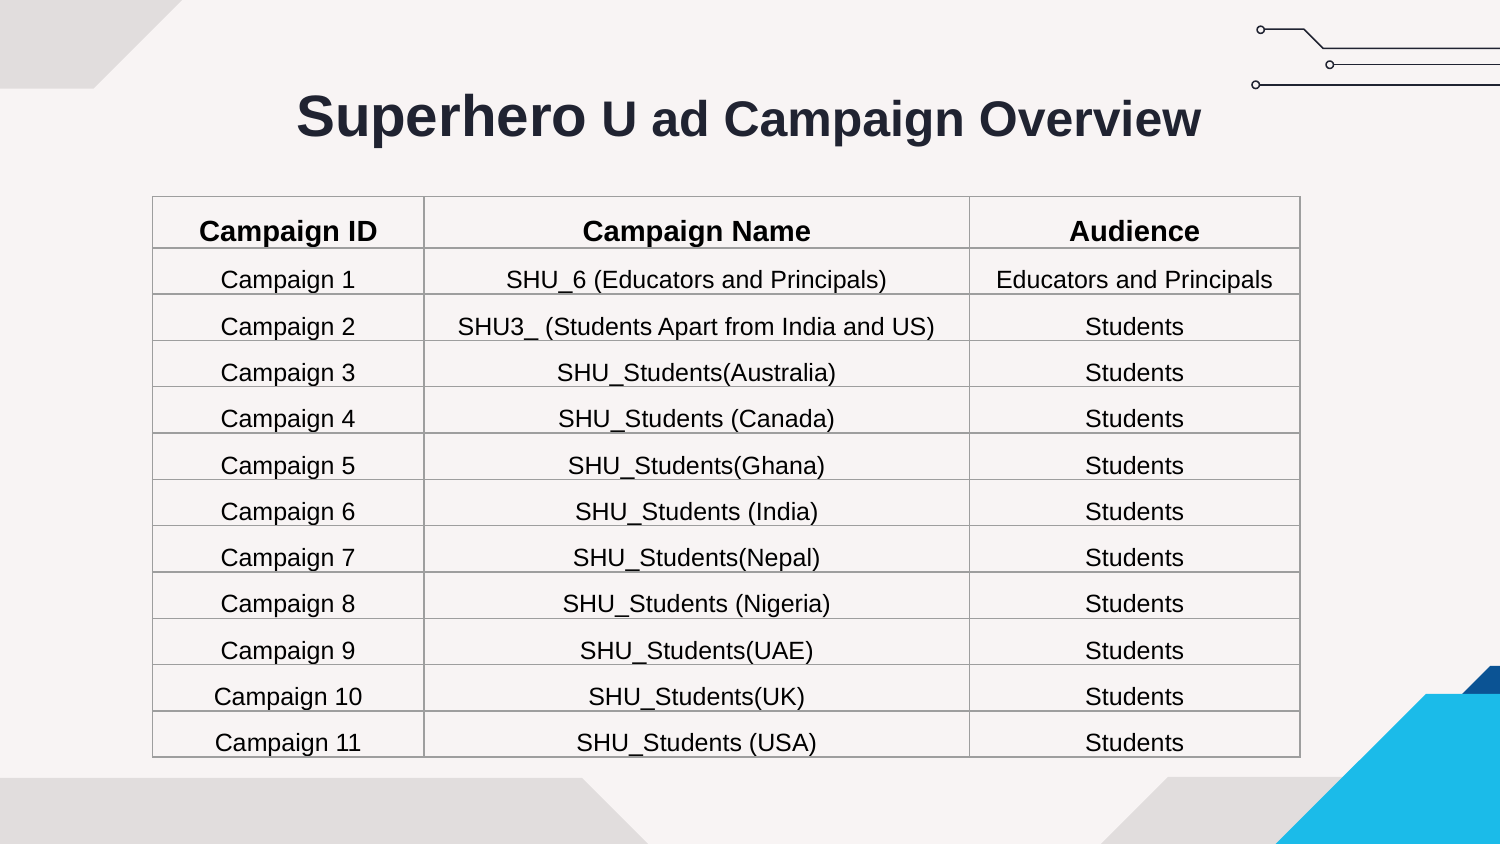

# Superhero U ad Campaign Overview
| Campaign ID | Campaign Name | Audience |
| --- | --- | --- |
| Campaign 1 | SHU\_6 (Educators and Principals) | Educators and Principals |
| Campaign 2 | SHU3\_ (Students Apart from India and US) | Students |
| Campaign 3 | SHU\_Students(Australia) | Students |
| Campaign 4 | SHU\_Students (Canada) | Students |
| Campaign 5 | SHU\_Students(Ghana) | Students |
| Campaign 6 | SHU\_Students (India) | Students |
| Campaign 7 | SHU\_Students(Nepal) | Students |
| Campaign 8 | SHU\_Students (Nigeria) | Students |
| Campaign 9 | SHU\_Students(UAE) | Students |
| Campaign 10 | SHU\_Students(UK) | Students |
| Campaign 11 | SHU\_Students (USA) | Students |